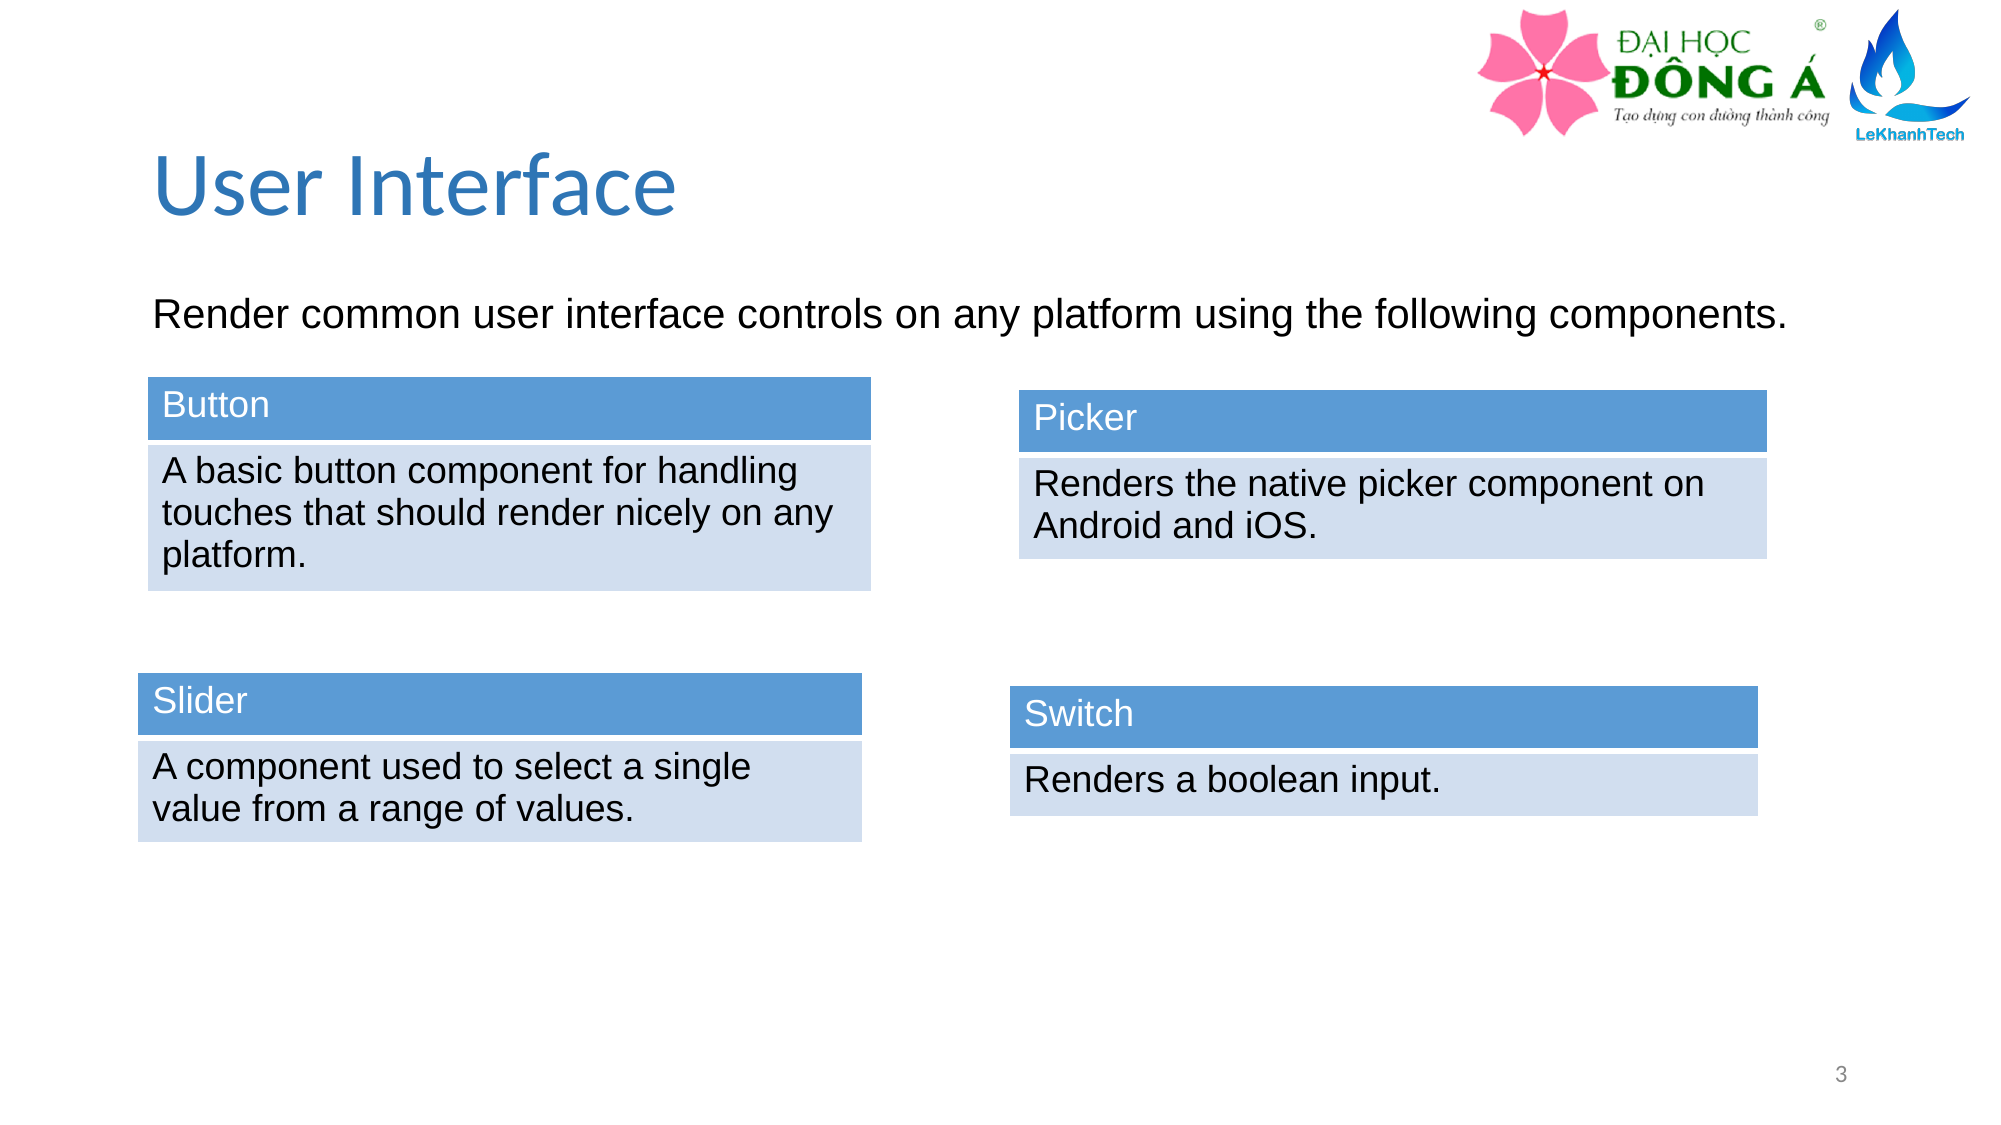

# User Interface
Render common user interface controls on any platform using the following components.
| Button |
| --- |
| A basic button component for handling touches that should render nicely on any platform. |
| Picker |
| --- |
| Renders the native picker component on Android and iOS. |
| Slider |
| --- |
| A component used to select a single value from a range of values. |
| Switch |
| --- |
| Renders a boolean input. |
3